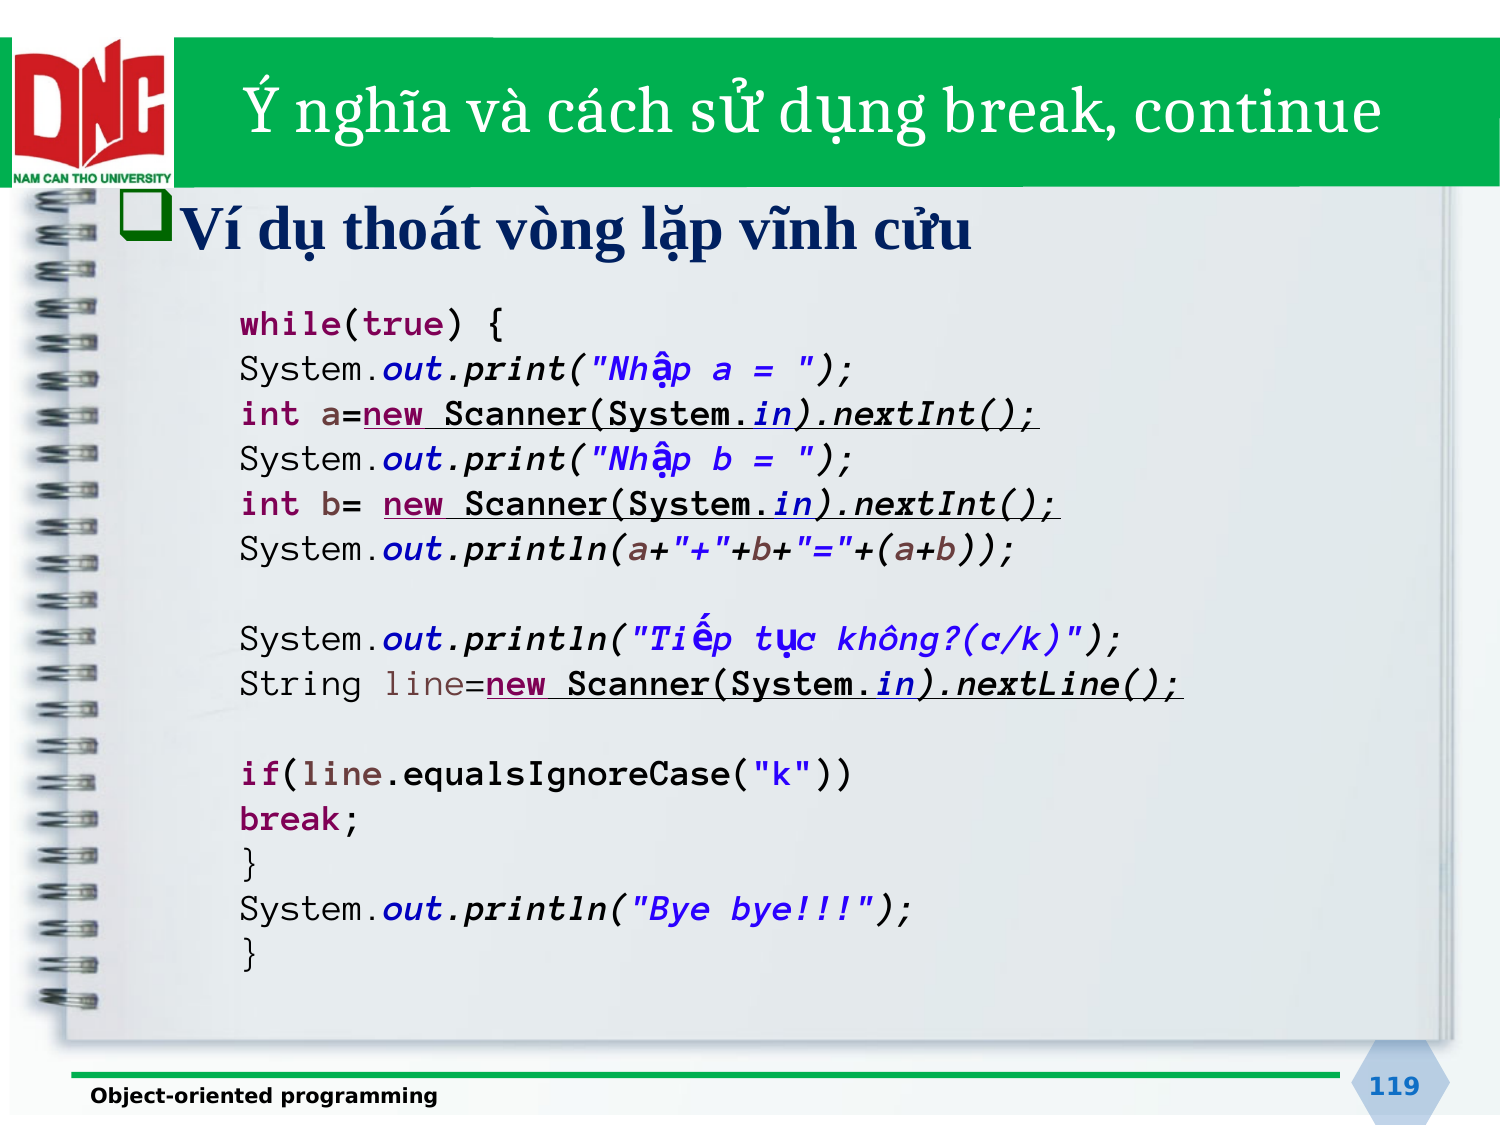

# Ý nghĩa và cách sử dụng break, continue
Ví dụ thoát vòng lặp vĩnh cửu

while(true) {
System.out.print("Nhập a = ");
int a=new Scanner(System.in).nextInt();
System.out.print("Nhập b = ");
int b= new Scanner(System.in).nextInt();
System.out.println(a+"+"+b+"="+(a+b));

System.out.println("Tiếp tục không?(c/k)");
String line=new Scanner(System.in).nextLine();

if(line.equalsIgnoreCase("k"))
break;
}
System.out.println("Bye bye!!!");
}
119
Object-oriented programming